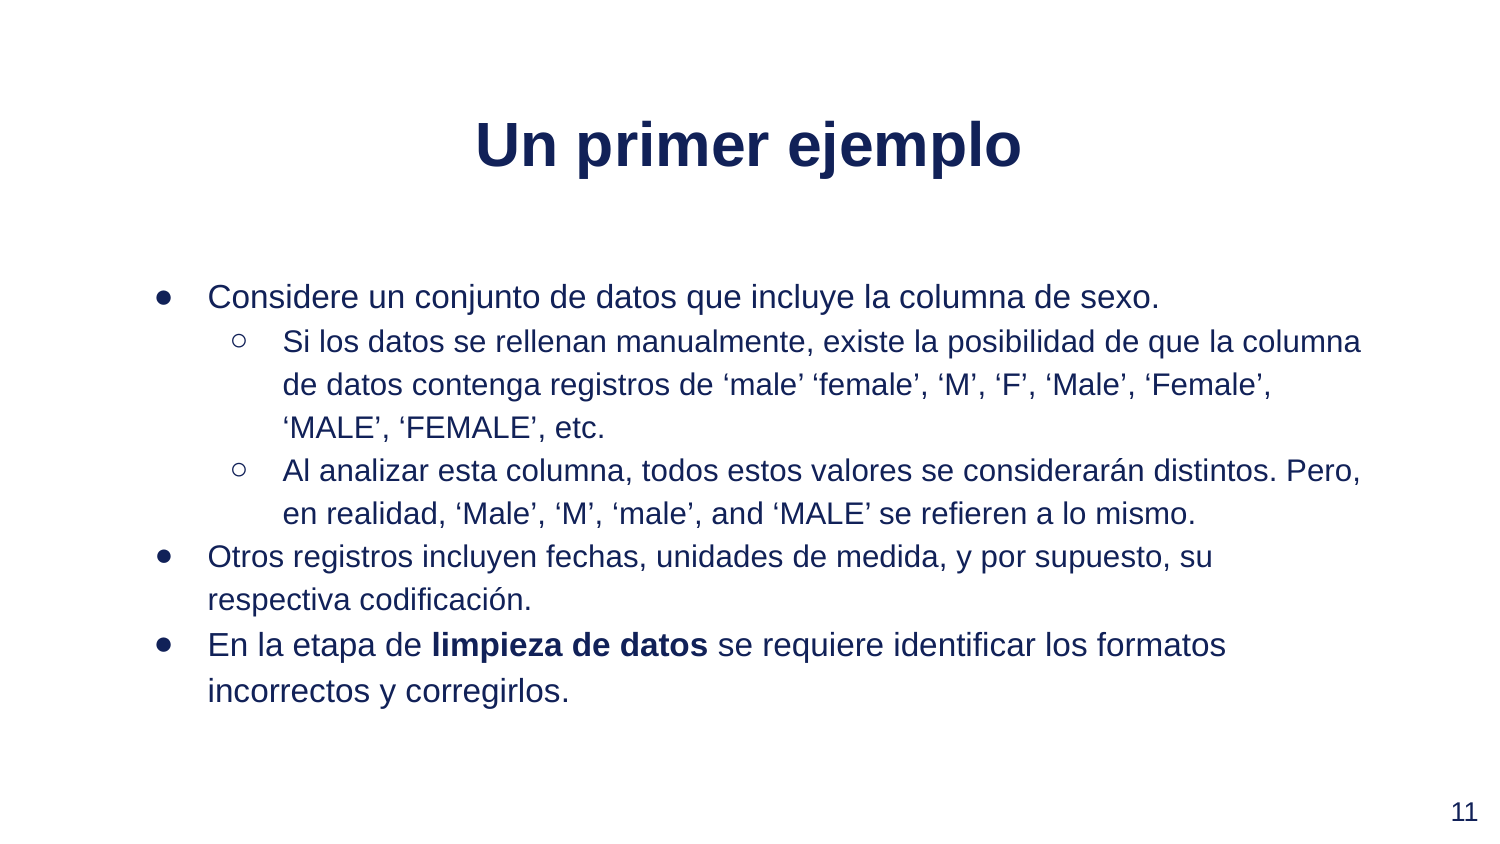

Un primer ejemplo
Considere un conjunto de datos que incluye la columna de sexo.
Si los datos se rellenan manualmente, existe la posibilidad de que la columna de datos contenga registros de ‘male’ ‘female’, ‘M’, ‘F’, ‘Male’, ‘Female’, ‘MALE’, ‘FEMALE’, etc.
Al analizar esta columna, todos estos valores se considerarán distintos. Pero, en realidad, ‘Male’, ‘M’, ‘male’, and ‘MALE’ se refieren a lo mismo.
Otros registros incluyen fechas, unidades de medida, y por supuesto, su respectiva codificación.
En la etapa de limpieza de datos se requiere identificar los formatos incorrectos y corregirlos.
11